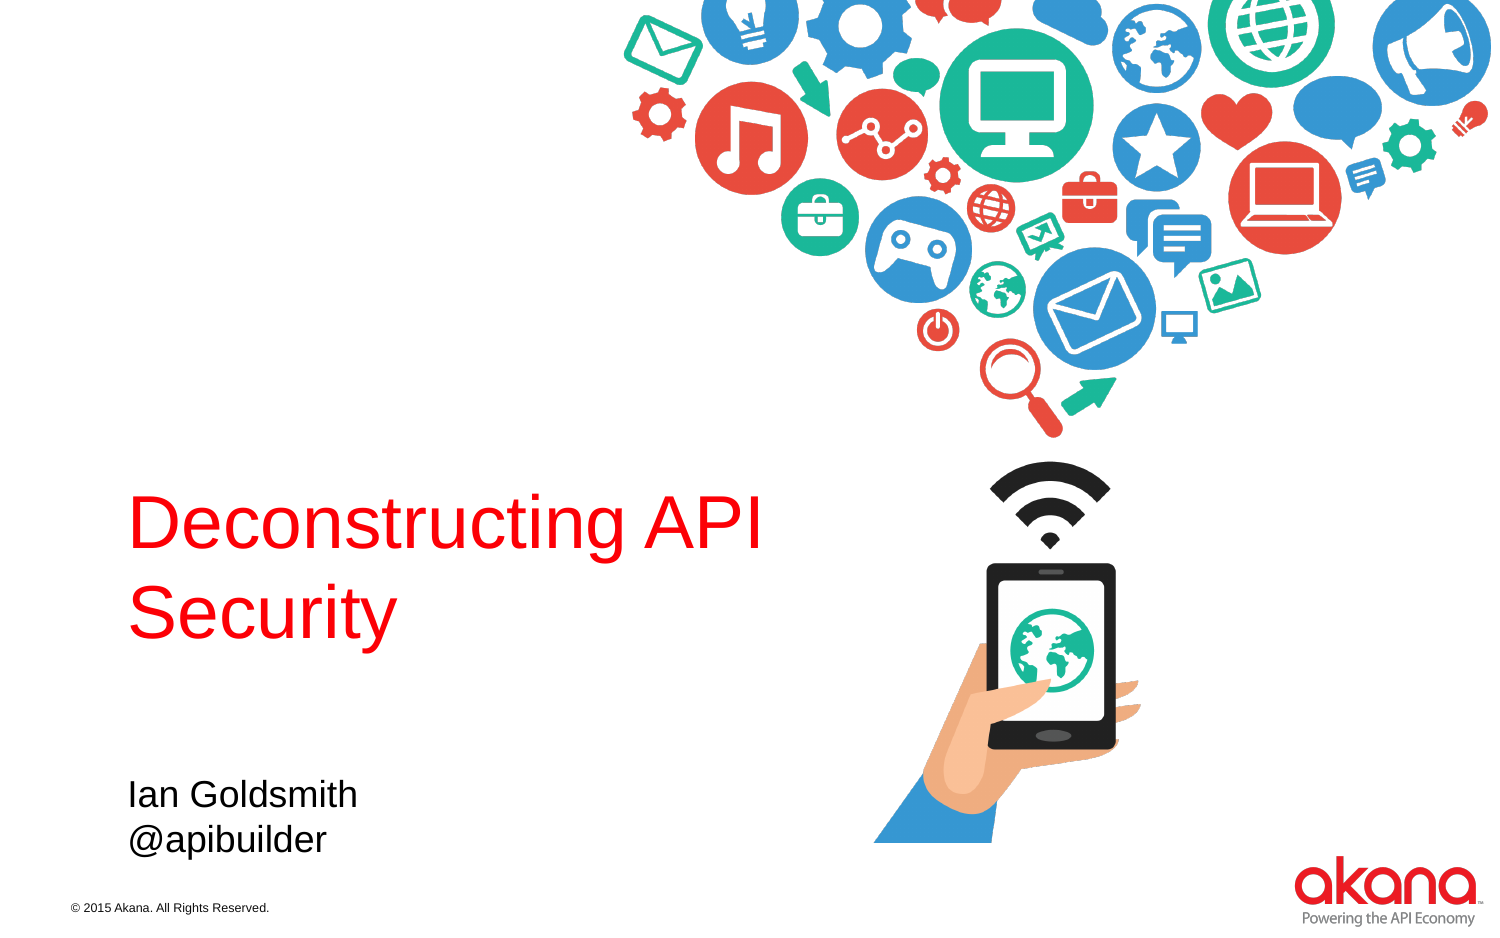

# Deconstructing API Security
Ian Goldsmith
@apibuilder